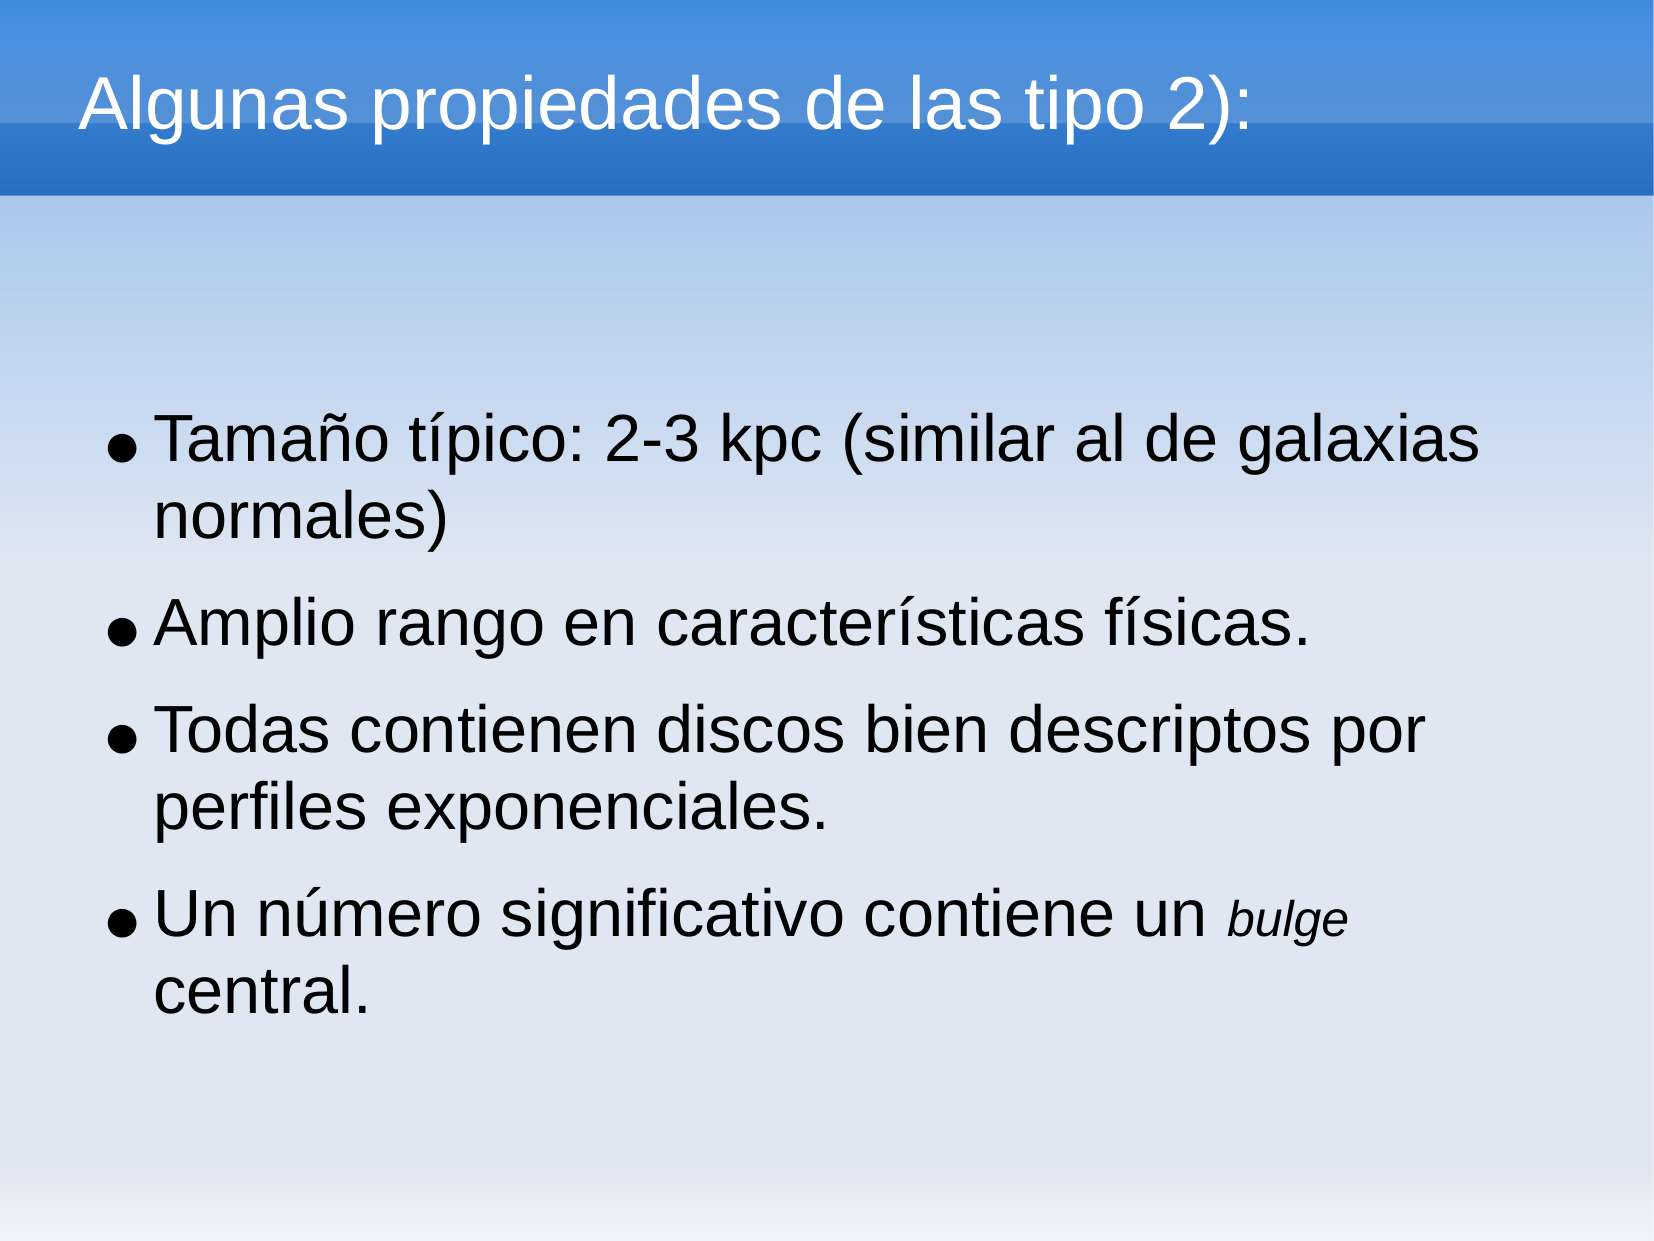

# Algunas propiedades de las tipo 2):

Tamaño típico: 2-3 kpc (similar al de galaxias normales)‏
Amplio rango en características físicas.
Todas contienen discos bien descriptos por perfiles exponenciales.
Un número significativo contiene un bulge central.